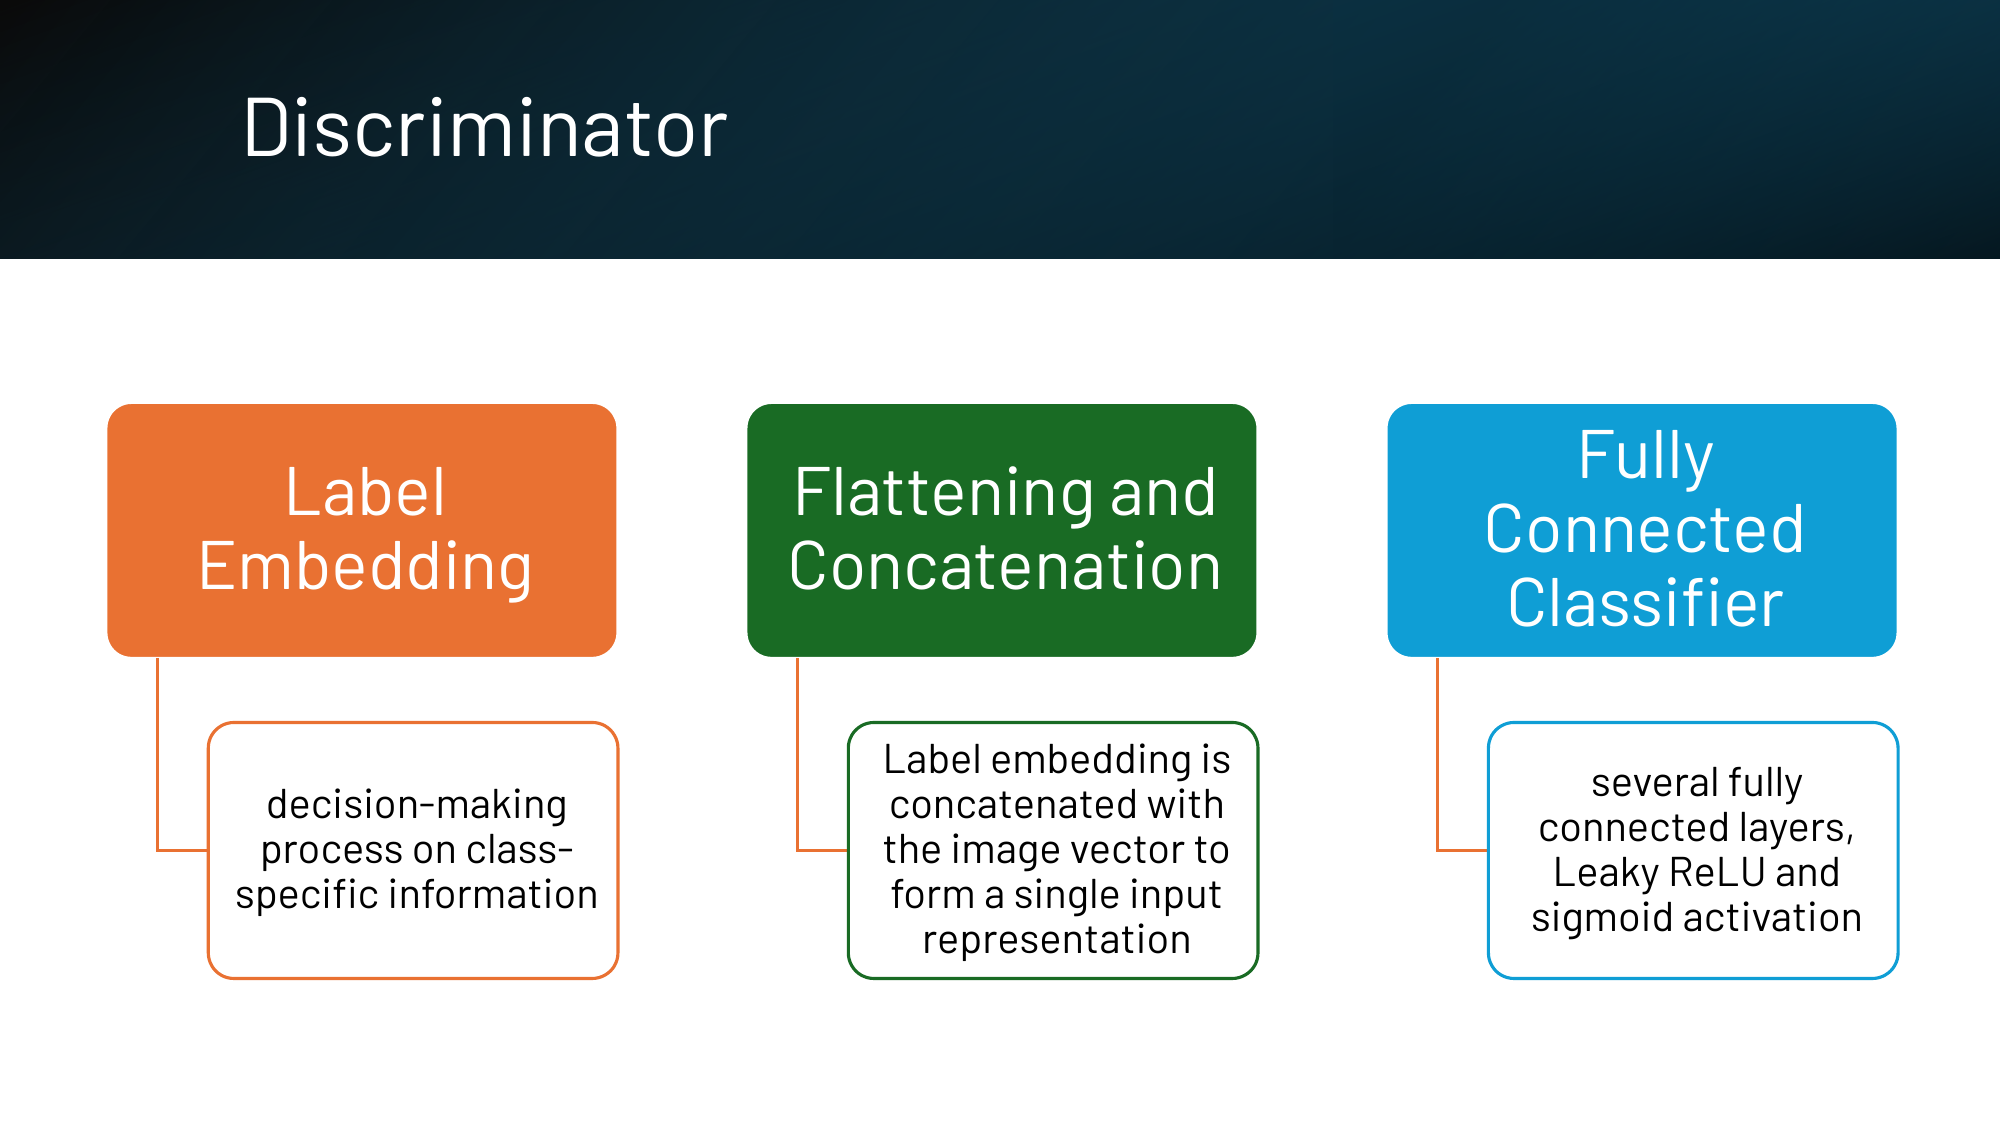

# Discriminator
Label Embedding
decision-making process on class-specific information
Flattening and Concatenation
Label embedding is concatenated with the image vector to form a single input representation
Fully Connected Classifier
several fully connected layers, Leaky ReLU and sigmoid activation